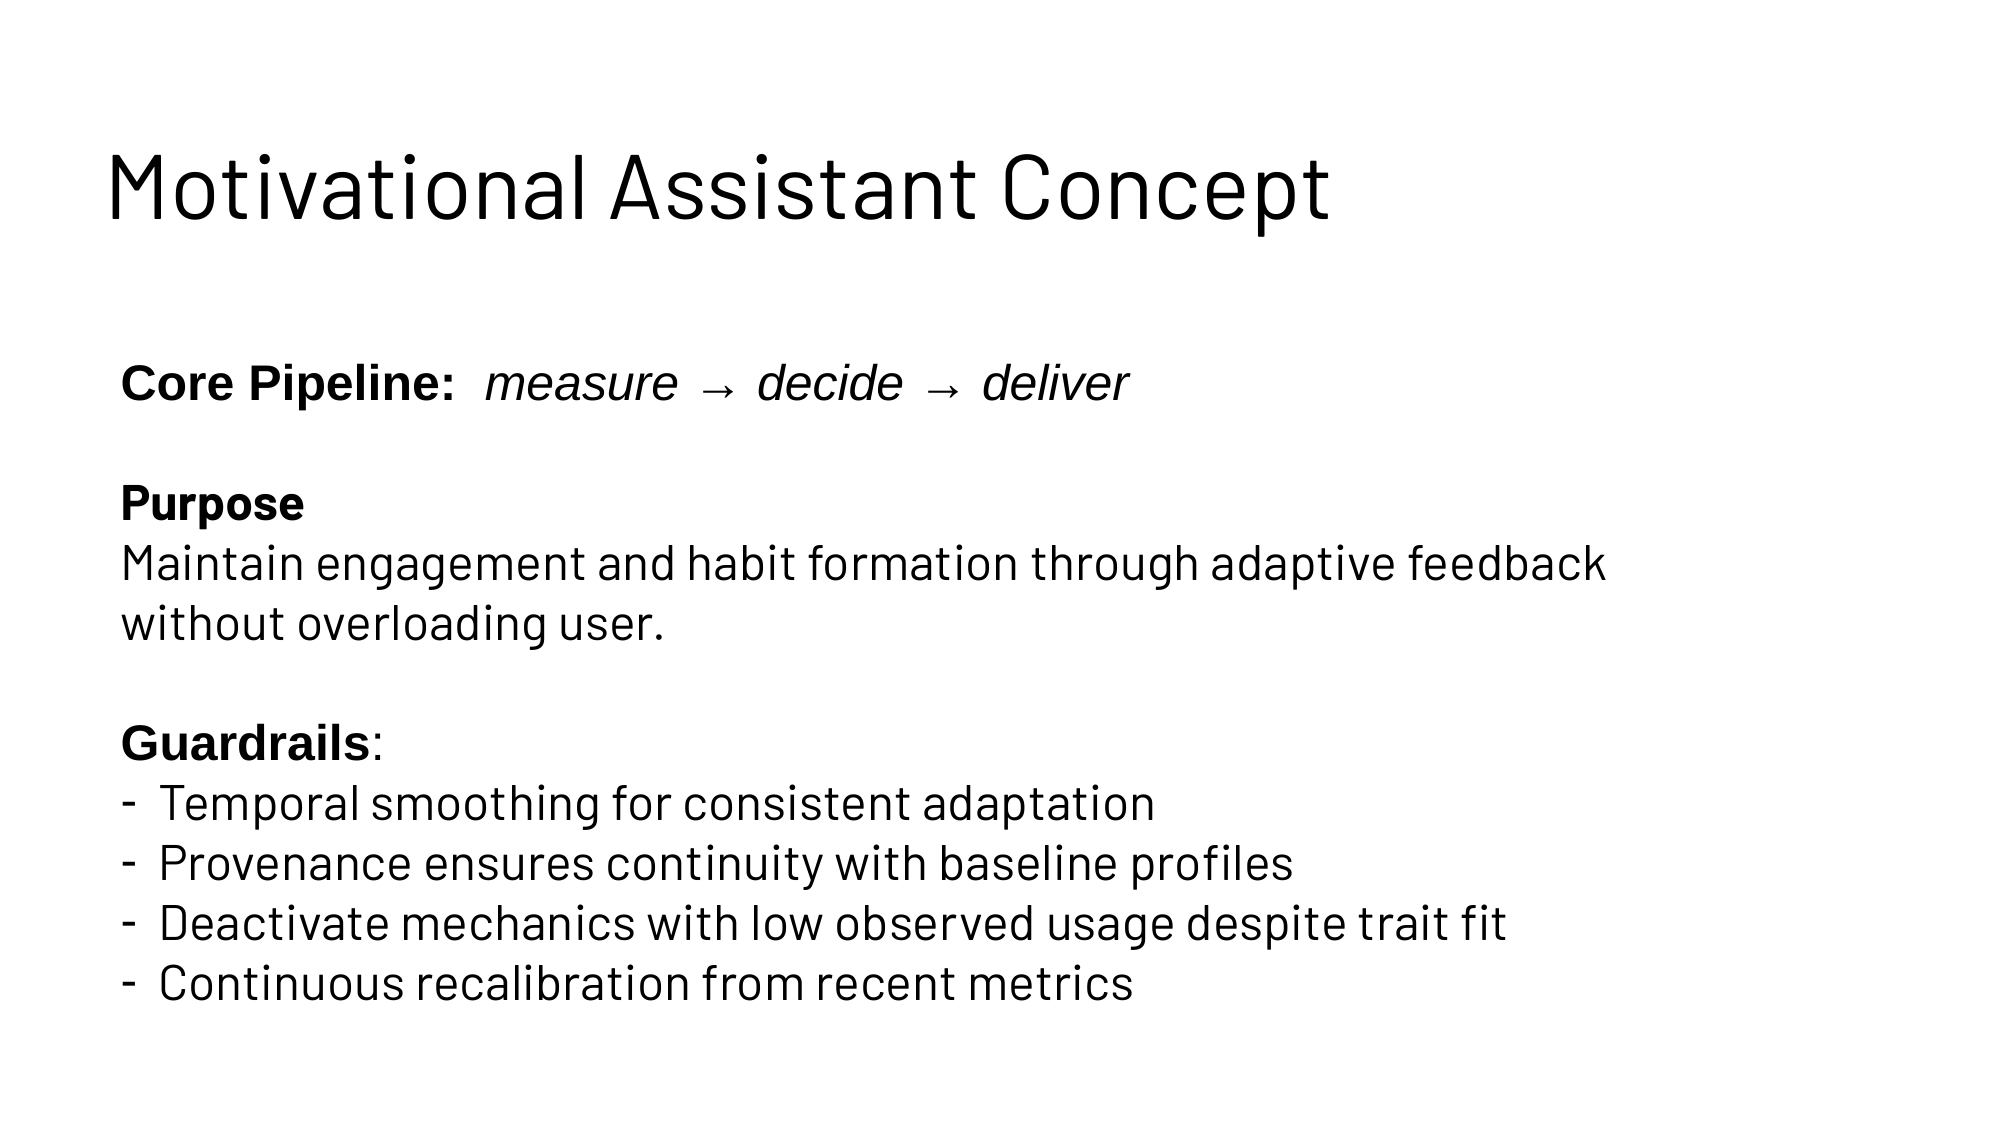

# Motivational Assistant Concept
Core Pipeline:  measure → decide → deliver

Purpose
Maintain engagement and habit formation through adaptive feedback without overloading user.

Guardrails:
Temporal smoothing for consistent adaptation
Provenance ensures continuity with baseline profiles
Deactivate mechanics with low observed usage despite trait fit
Continuous recalibration from recent metrics